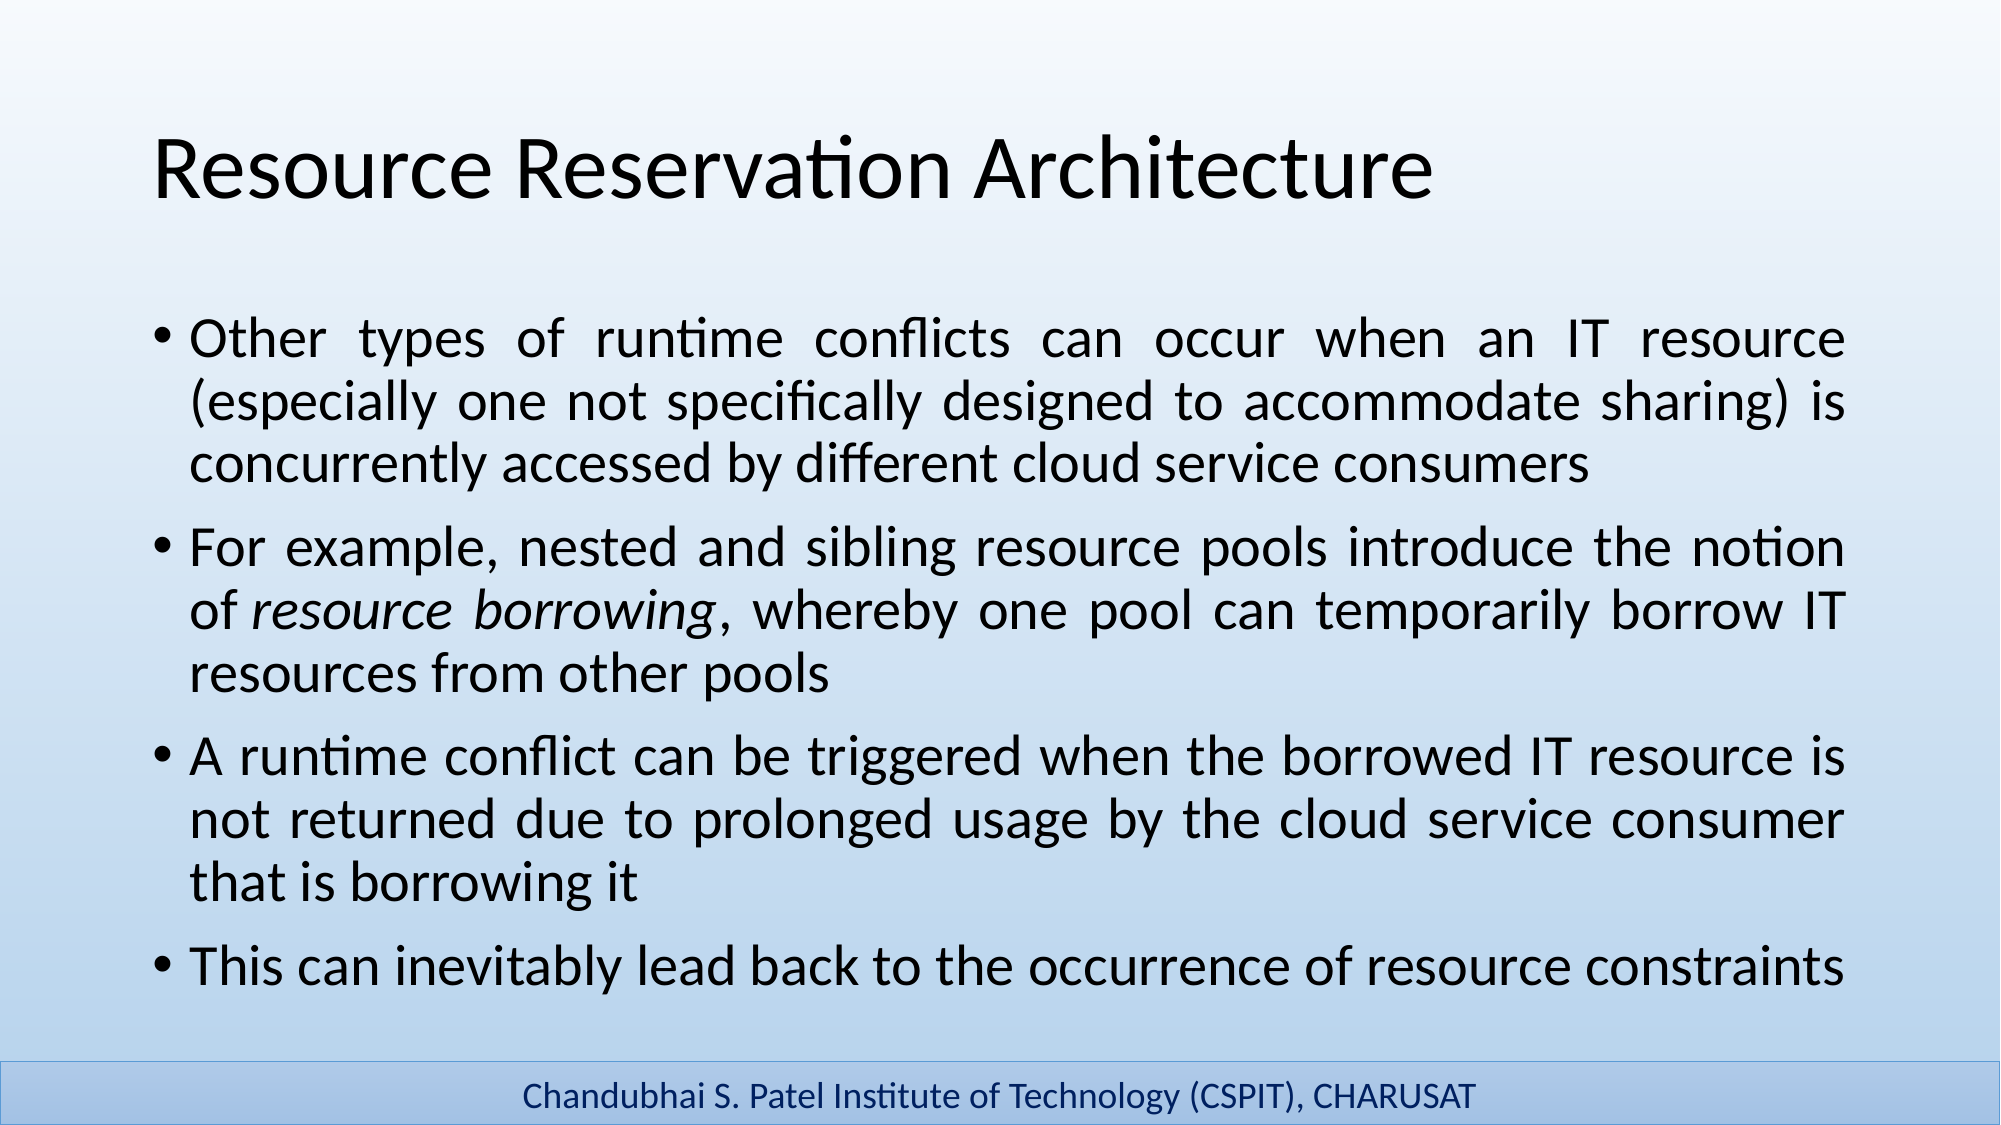

# Resource Reservation Architecture
Other types of runtime conflicts can occur when an IT resource (especially one not specifically designed to accommodate sharing) is concurrently accessed by different cloud service consumers
For example, nested and sibling resource pools introduce the notion of resource borrowing, whereby one pool can temporarily borrow IT resources from other pools
A runtime conflict can be triggered when the borrowed IT resource is not returned due to prolonged usage by the cloud service consumer that is borrowing it
This can inevitably lead back to the occurrence of resource constraints